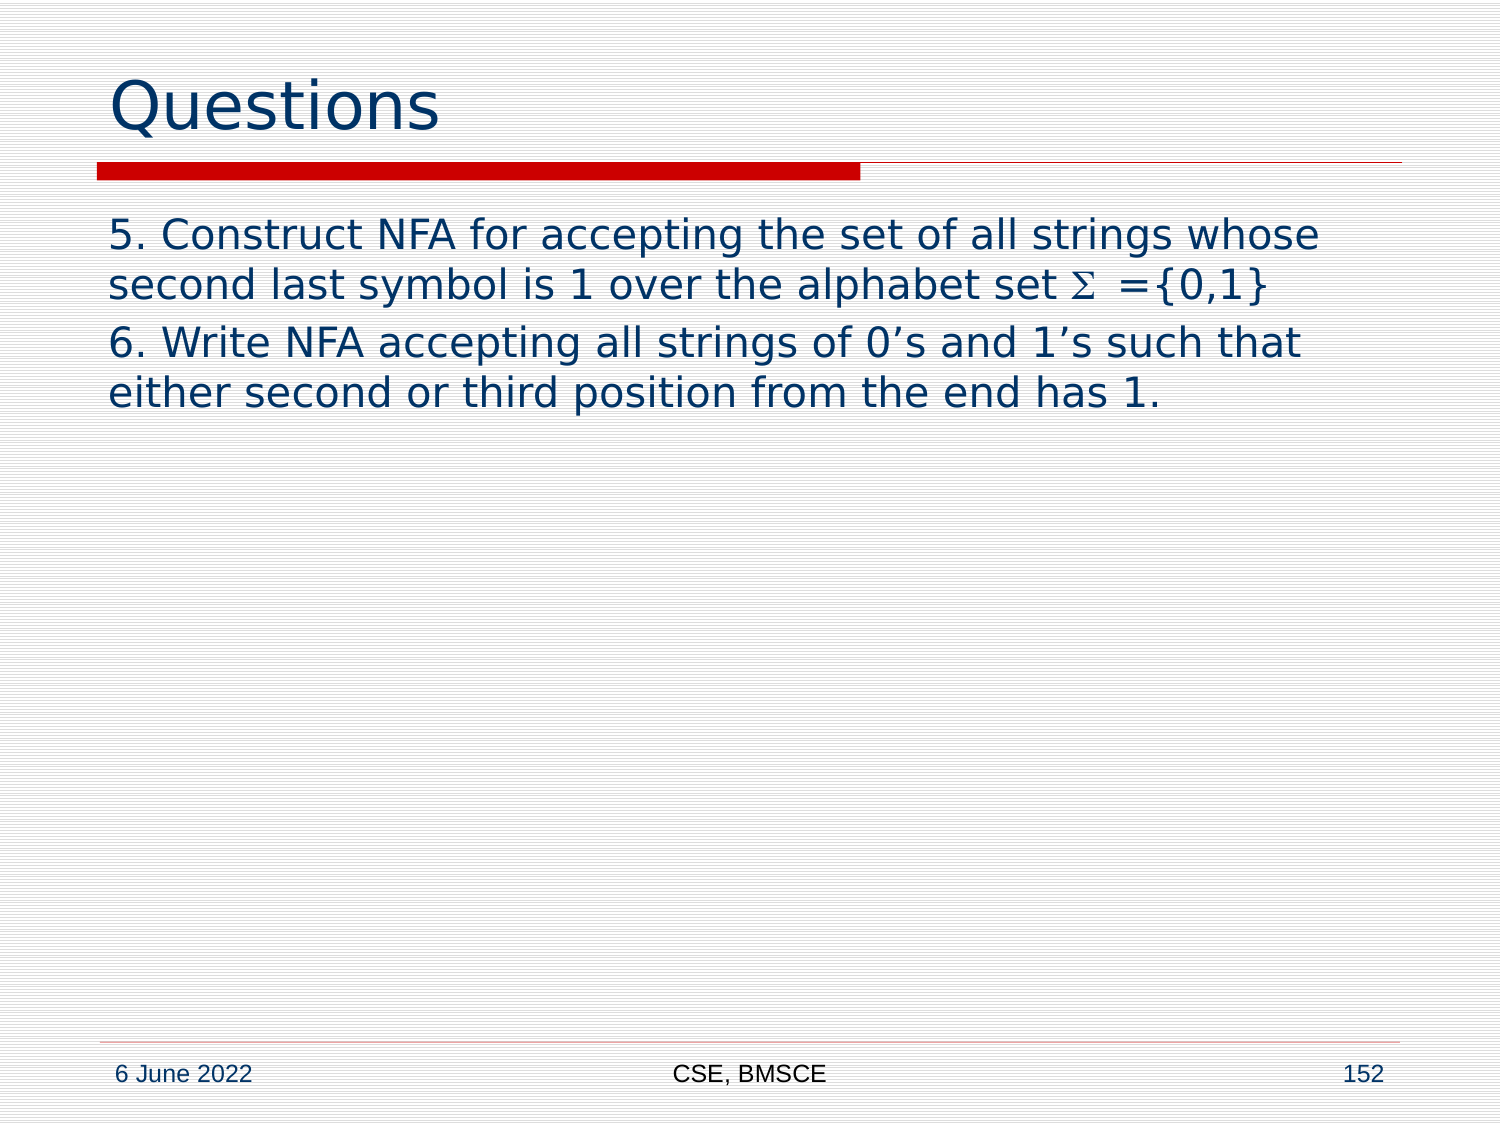

# Questions
5. Construct NFA for accepting the set of all strings whose second last symbol is 1 over the alphabet set Σ ={0,1}
6. Write NFA accepting all strings of 0’s and 1’s such that either second or third position from the end has 1.
CSE, BMSCE
152
6 June 2022